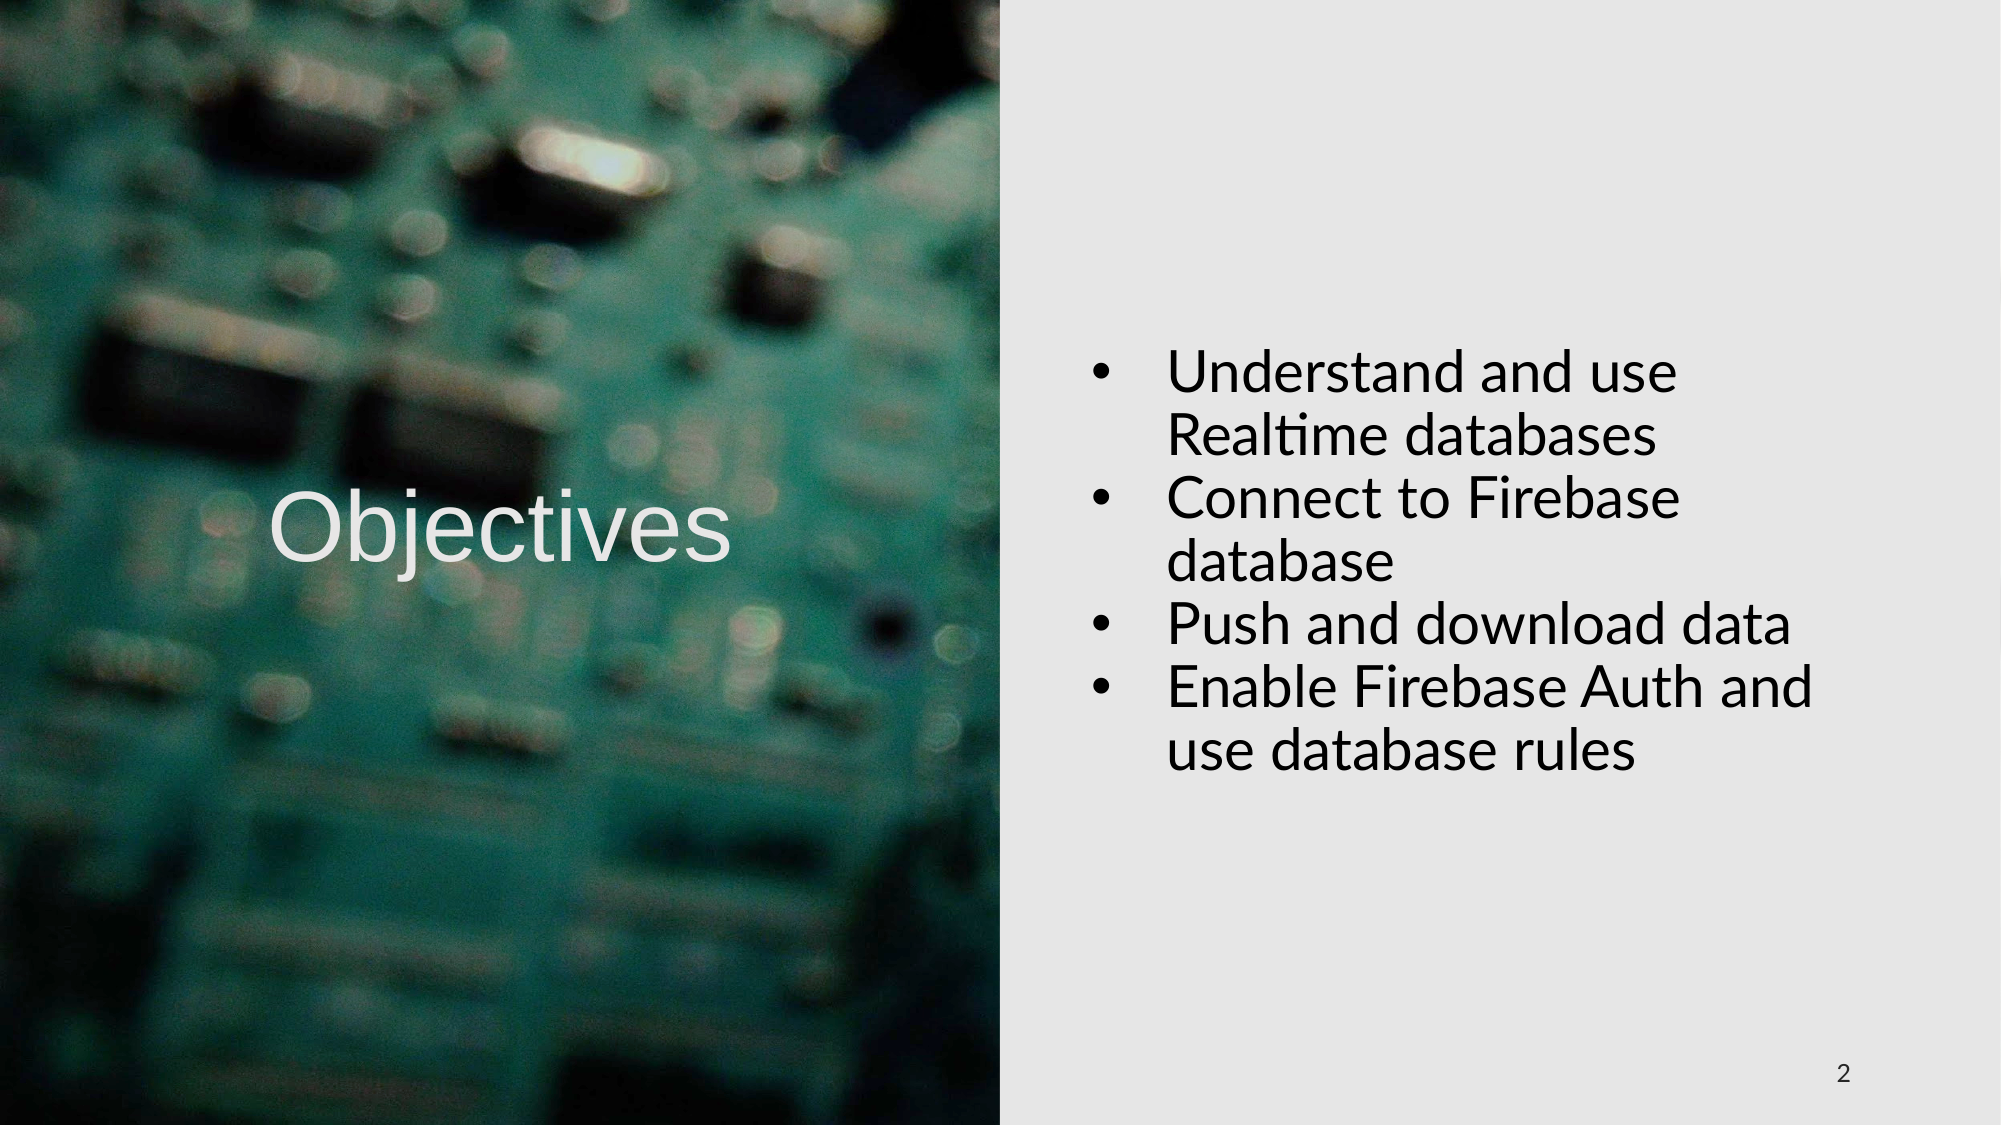

Understand and use Realtime databases
Connect to Firebase database
Push and download data
Enable Firebase Auth and use database rules
# Objectives
2